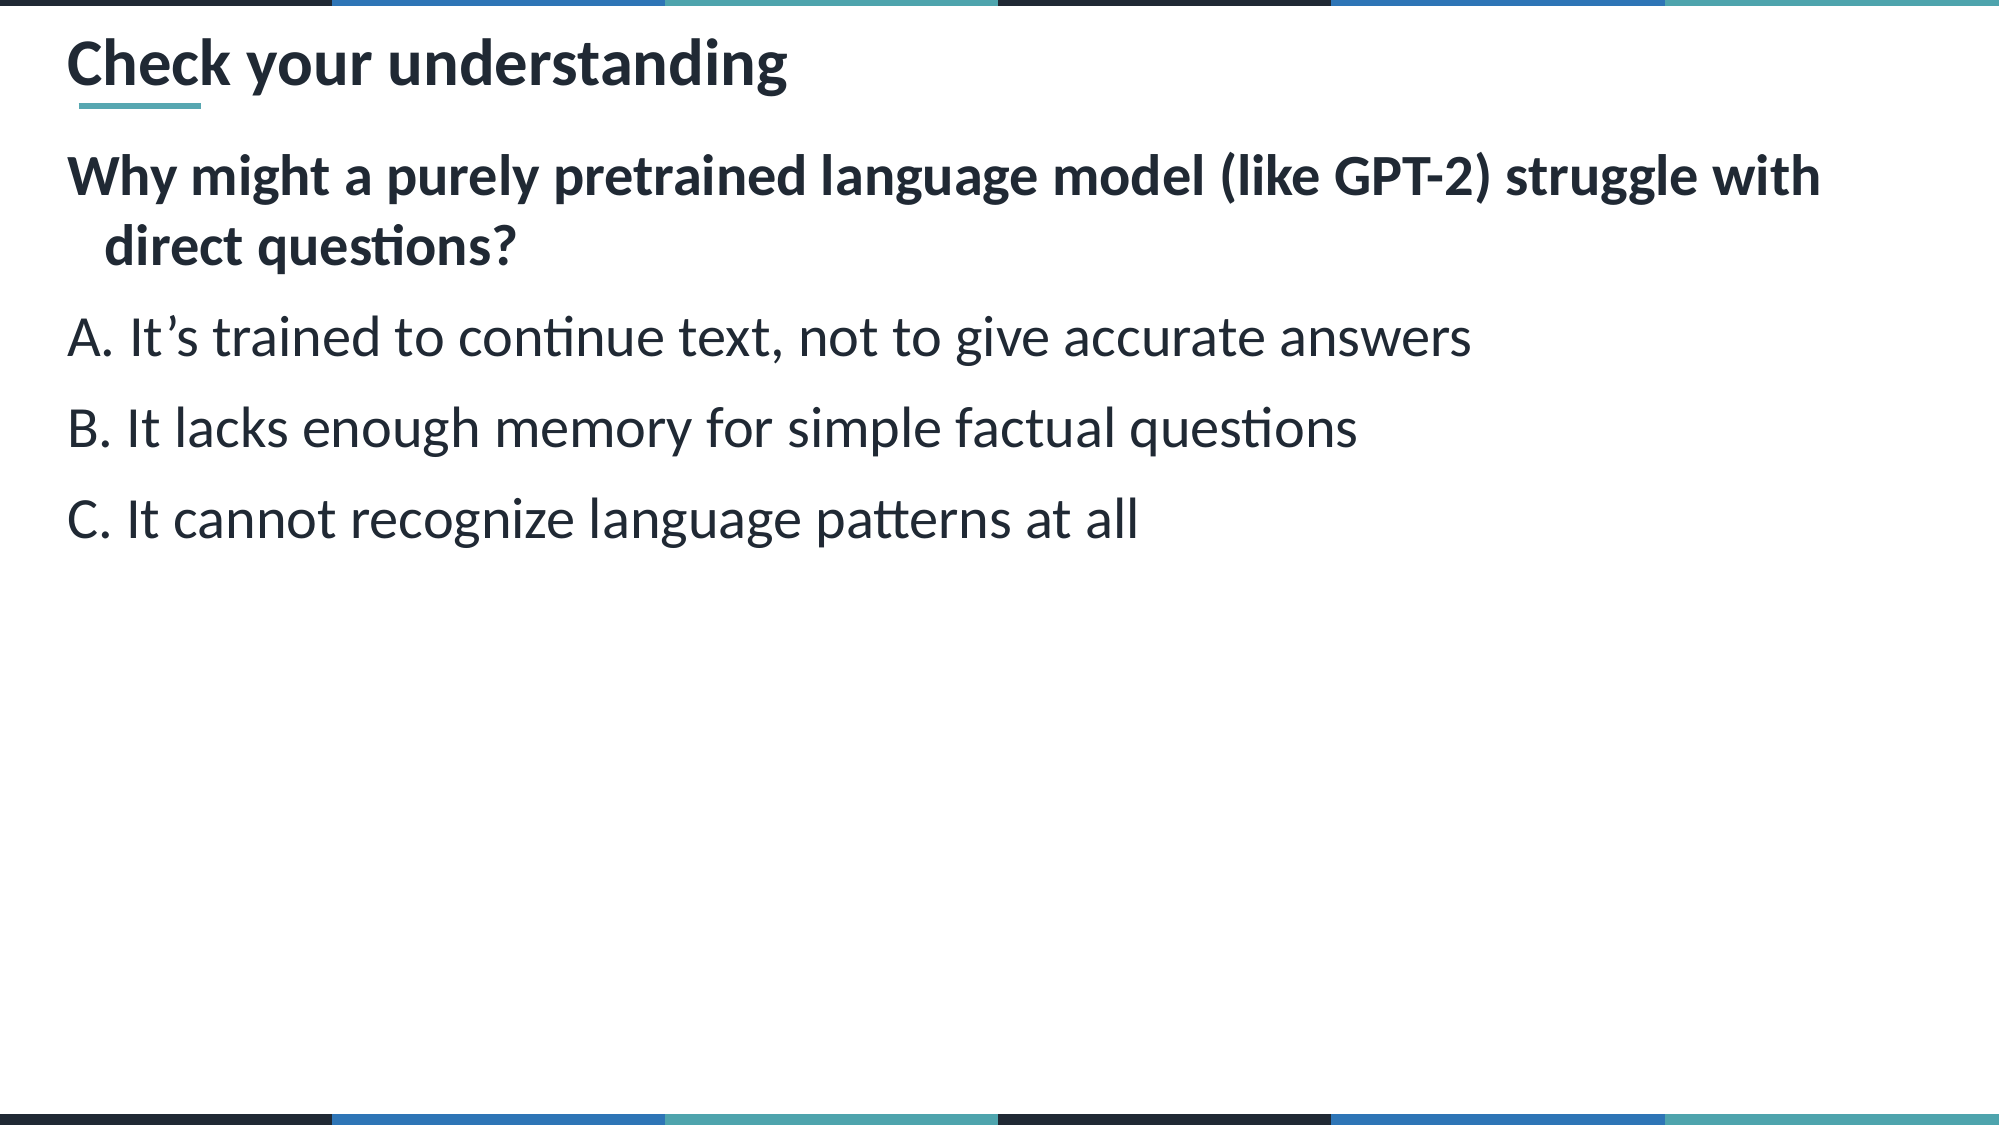

# Check your understanding
Why might a purely pretrained language model (like GPT-2) struggle with direct questions?
A. It’s trained to continue text, not to give accurate answers
B. It lacks enough memory for simple factual questions
C. It cannot recognize language patterns at all